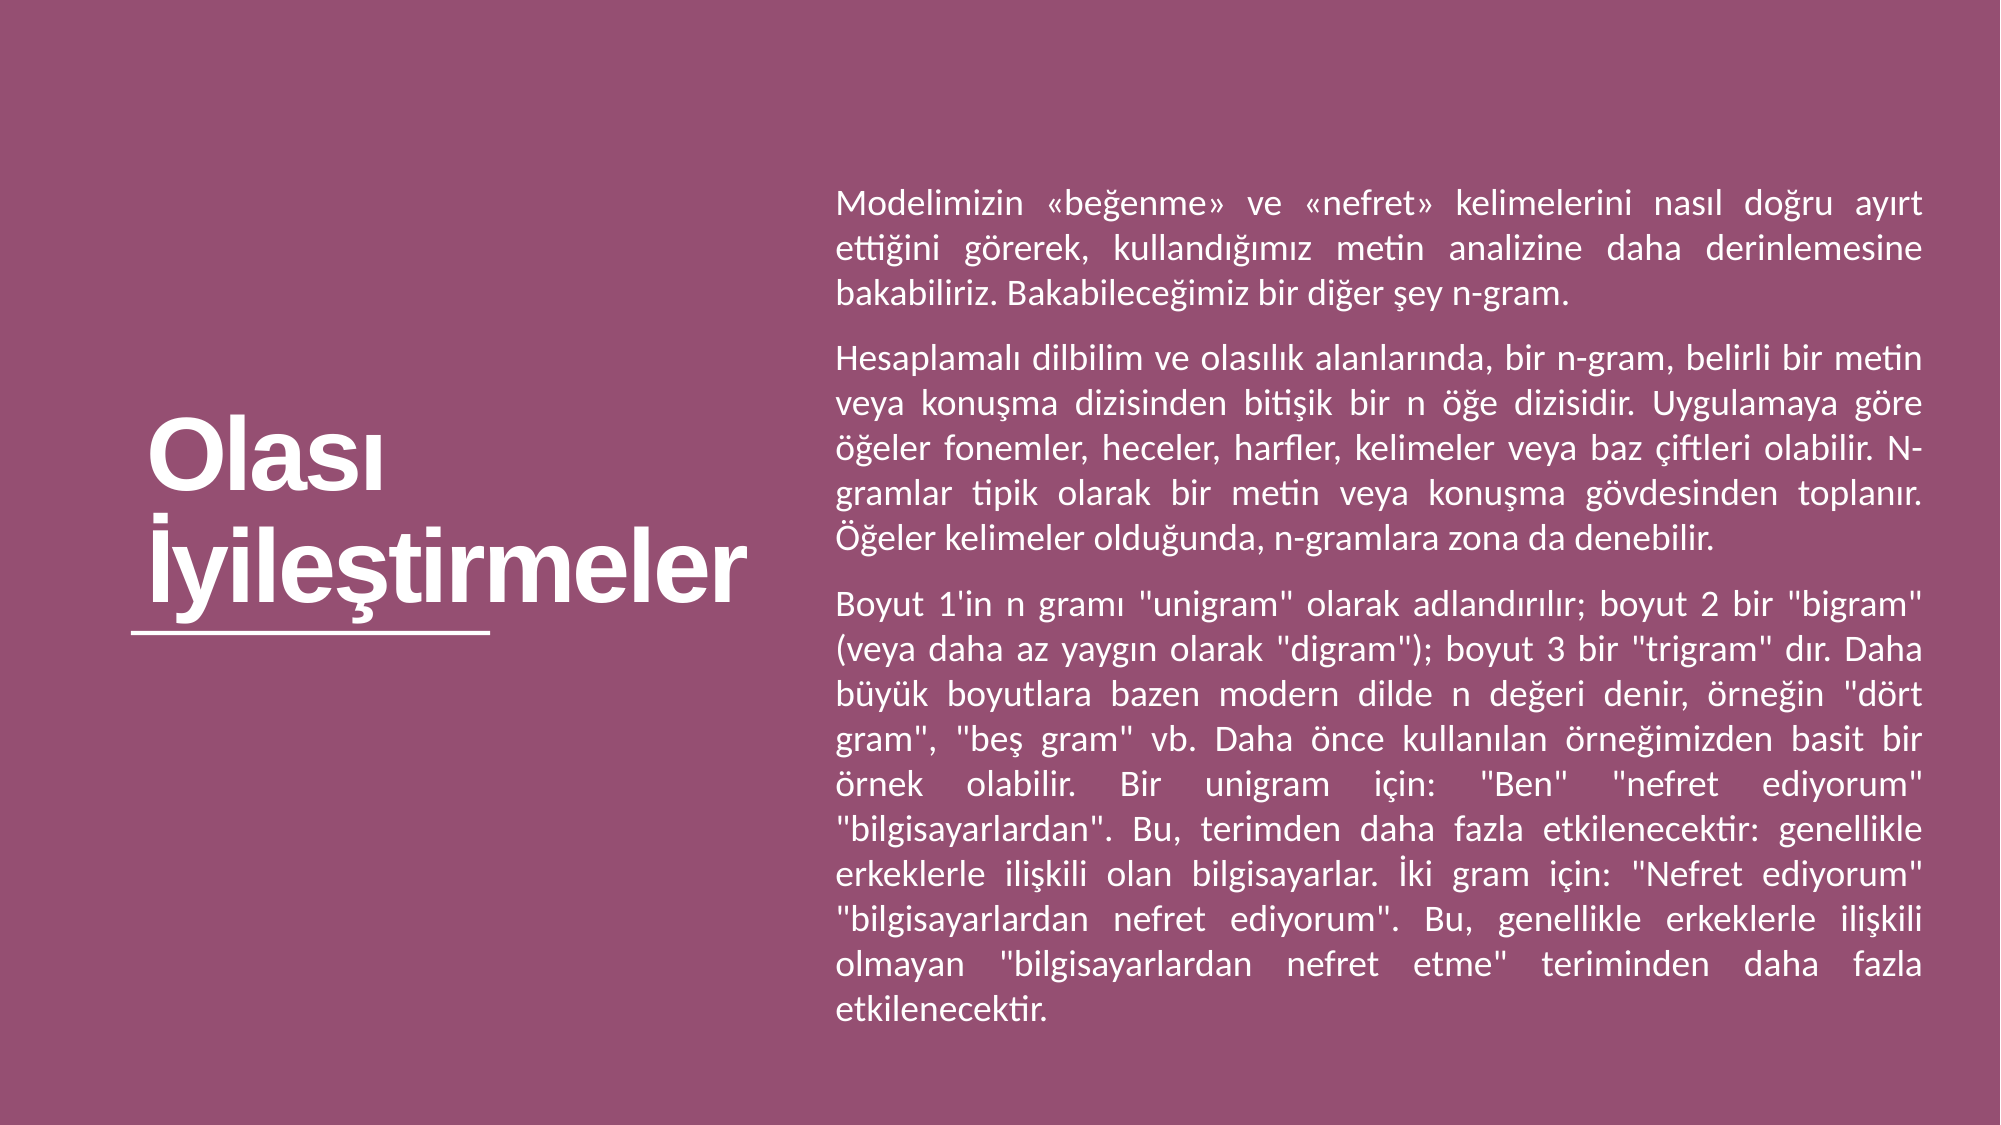

Modelimizin «beğenme» ve «nefret» kelimelerini nasıl doğru ayırt ettiğini görerek, kullandığımız metin analizine daha derinlemesine bakabiliriz. Bakabileceğimiz bir diğer şey n-gram.
Hesaplamalı dilbilim ve olasılık alanlarında, bir n-gram, belirli bir metin veya konuşma dizisinden bitişik bir n öğe dizisidir. Uygulamaya göre öğeler fonemler, heceler, harfler, kelimeler veya baz çiftleri olabilir. N-gramlar tipik olarak bir metin veya konuşma gövdesinden toplanır. Öğeler kelimeler olduğunda, n-gramlara zona da denebilir.
Boyut 1'in n gramı "unigram" olarak adlandırılır; boyut 2 bir "bigram" (veya daha az yaygın olarak "digram"); boyut 3 bir "trigram" dır. Daha büyük boyutlara bazen modern dilde n değeri denir, örneğin "dört gram", "beş gram" vb. Daha önce kullanılan örneğimizden basit bir örnek olabilir. Bir unigram için: "Ben" "nefret ediyorum" "bilgisayarlardan". Bu, terimden daha fazla etkilenecektir: genellikle erkeklerle ilişkili olan bilgisayarlar. İki gram için: "Nefret ediyorum" "bilgisayarlardan nefret ediyorum". Bu, genellikle erkeklerle ilişkili olmayan "bilgisayarlardan nefret etme" teriminden daha fazla etkilenecektir.
# Olası İyileştirmeler